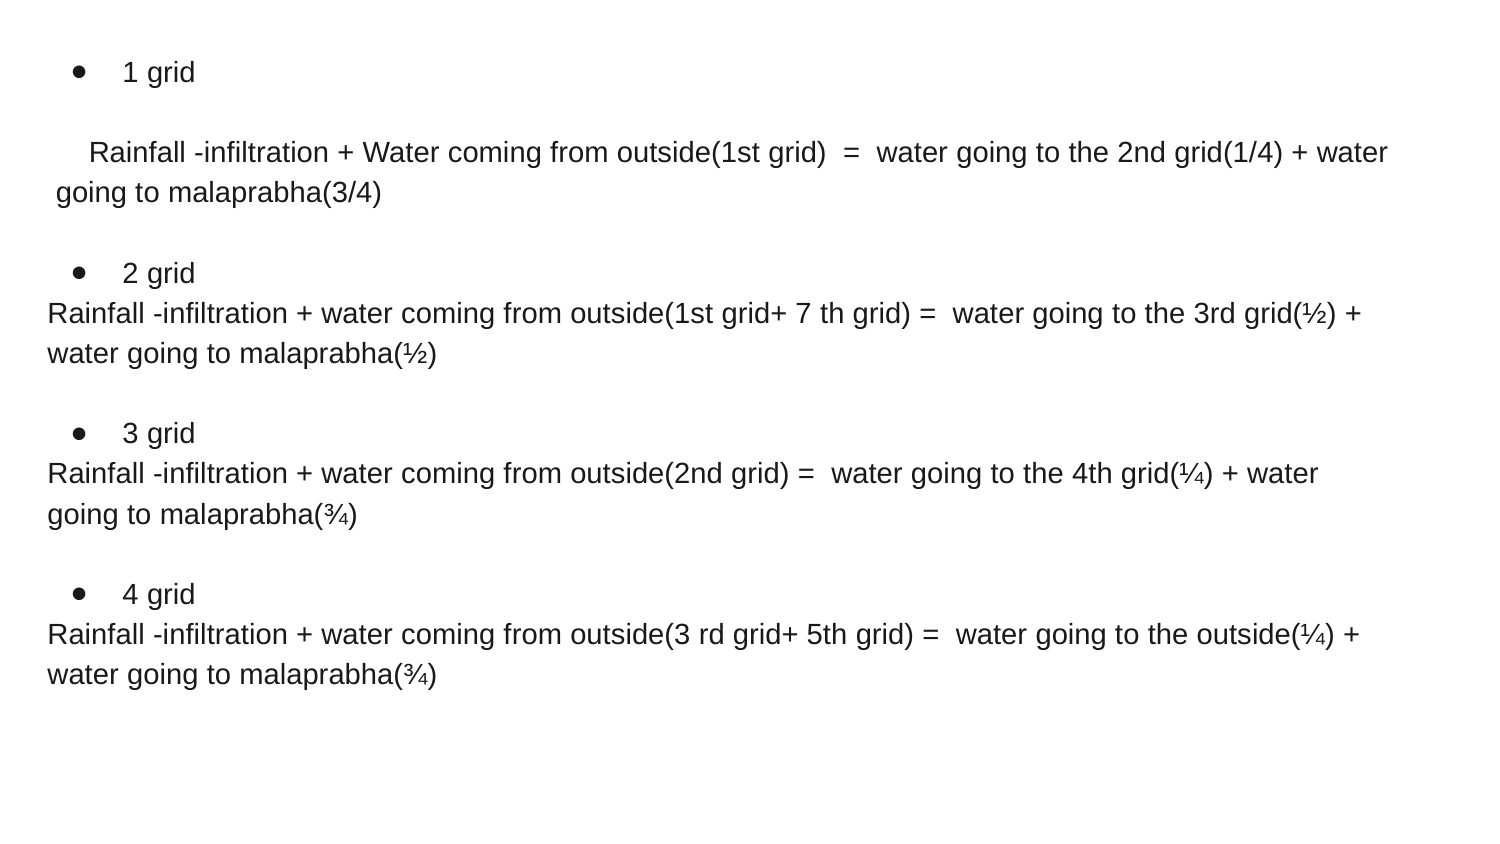

1 grid

     Rainfall -infiltration + Water coming from outside(1st grid)  =  water going to the 2nd grid(1/4) + water  going to malaprabha(3/4)

2 grid
Rainfall -infiltration + water coming from outside(1st grid+ 7 th grid) =  water going to the 3rd grid(½) + water going to malaprabha(½)

3 grid
Rainfall -infiltration + water coming from outside(2nd grid) =  water going to the 4th grid(¼) + water going to malaprabha(¾)

4 grid
Rainfall -infiltration + water coming from outside(3 rd grid+ 5th grid) =  water going to the outside(¼) + water going to malaprabha(¾)